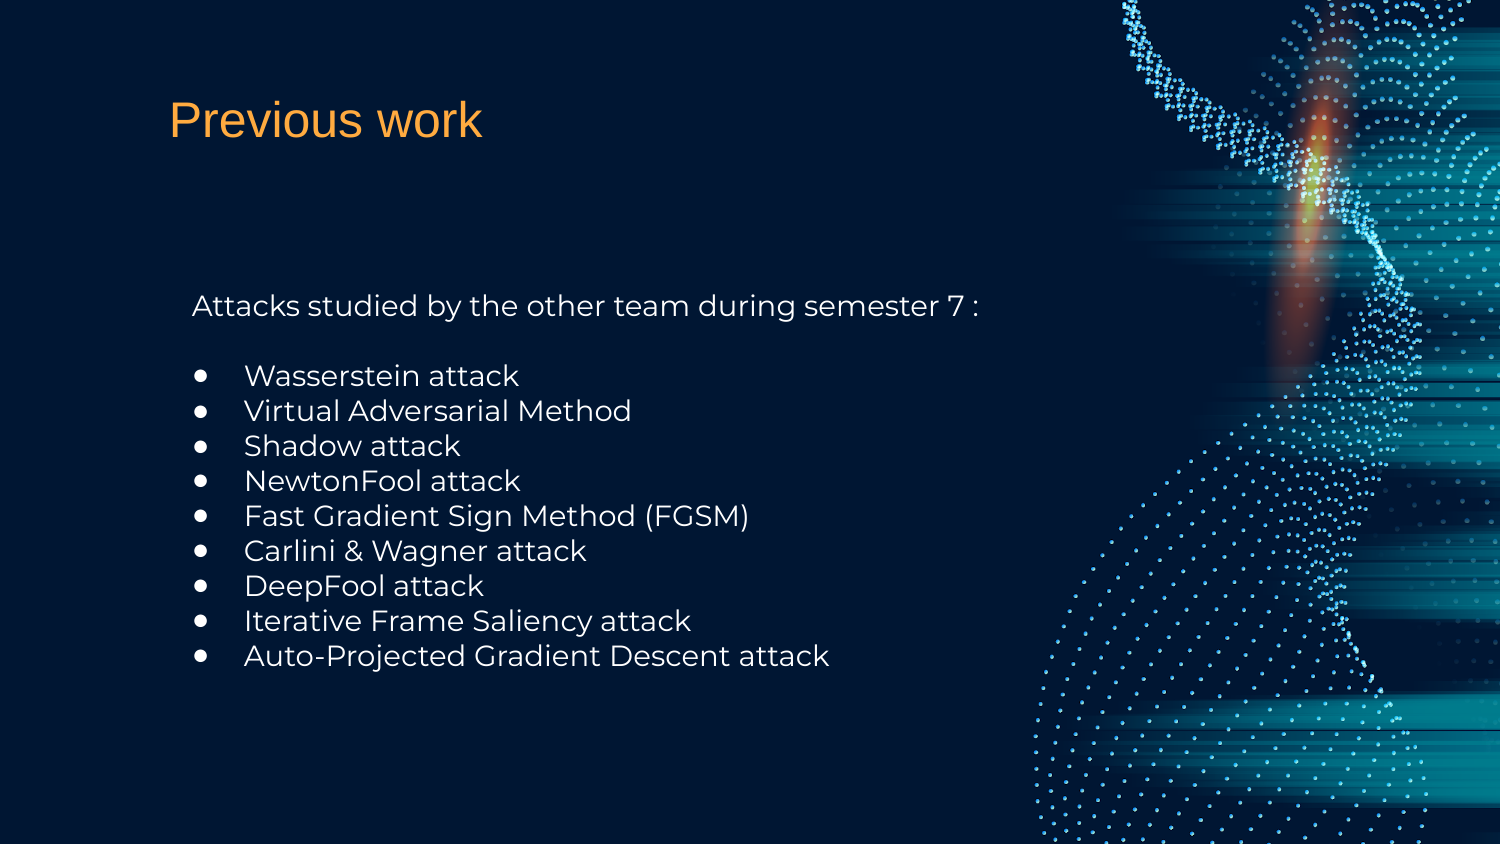

# Previous work
Attacks studied by the other team during semester 7 :

Wasserstein attack
Virtual Adversarial Method
Shadow attack
NewtonFool attack
Fast Gradient Sign Method (FGSM)
Carlini & Wagner attack
DeepFool attack
Iterative Frame Saliency attack
Auto-Projected Gradient Descent attack